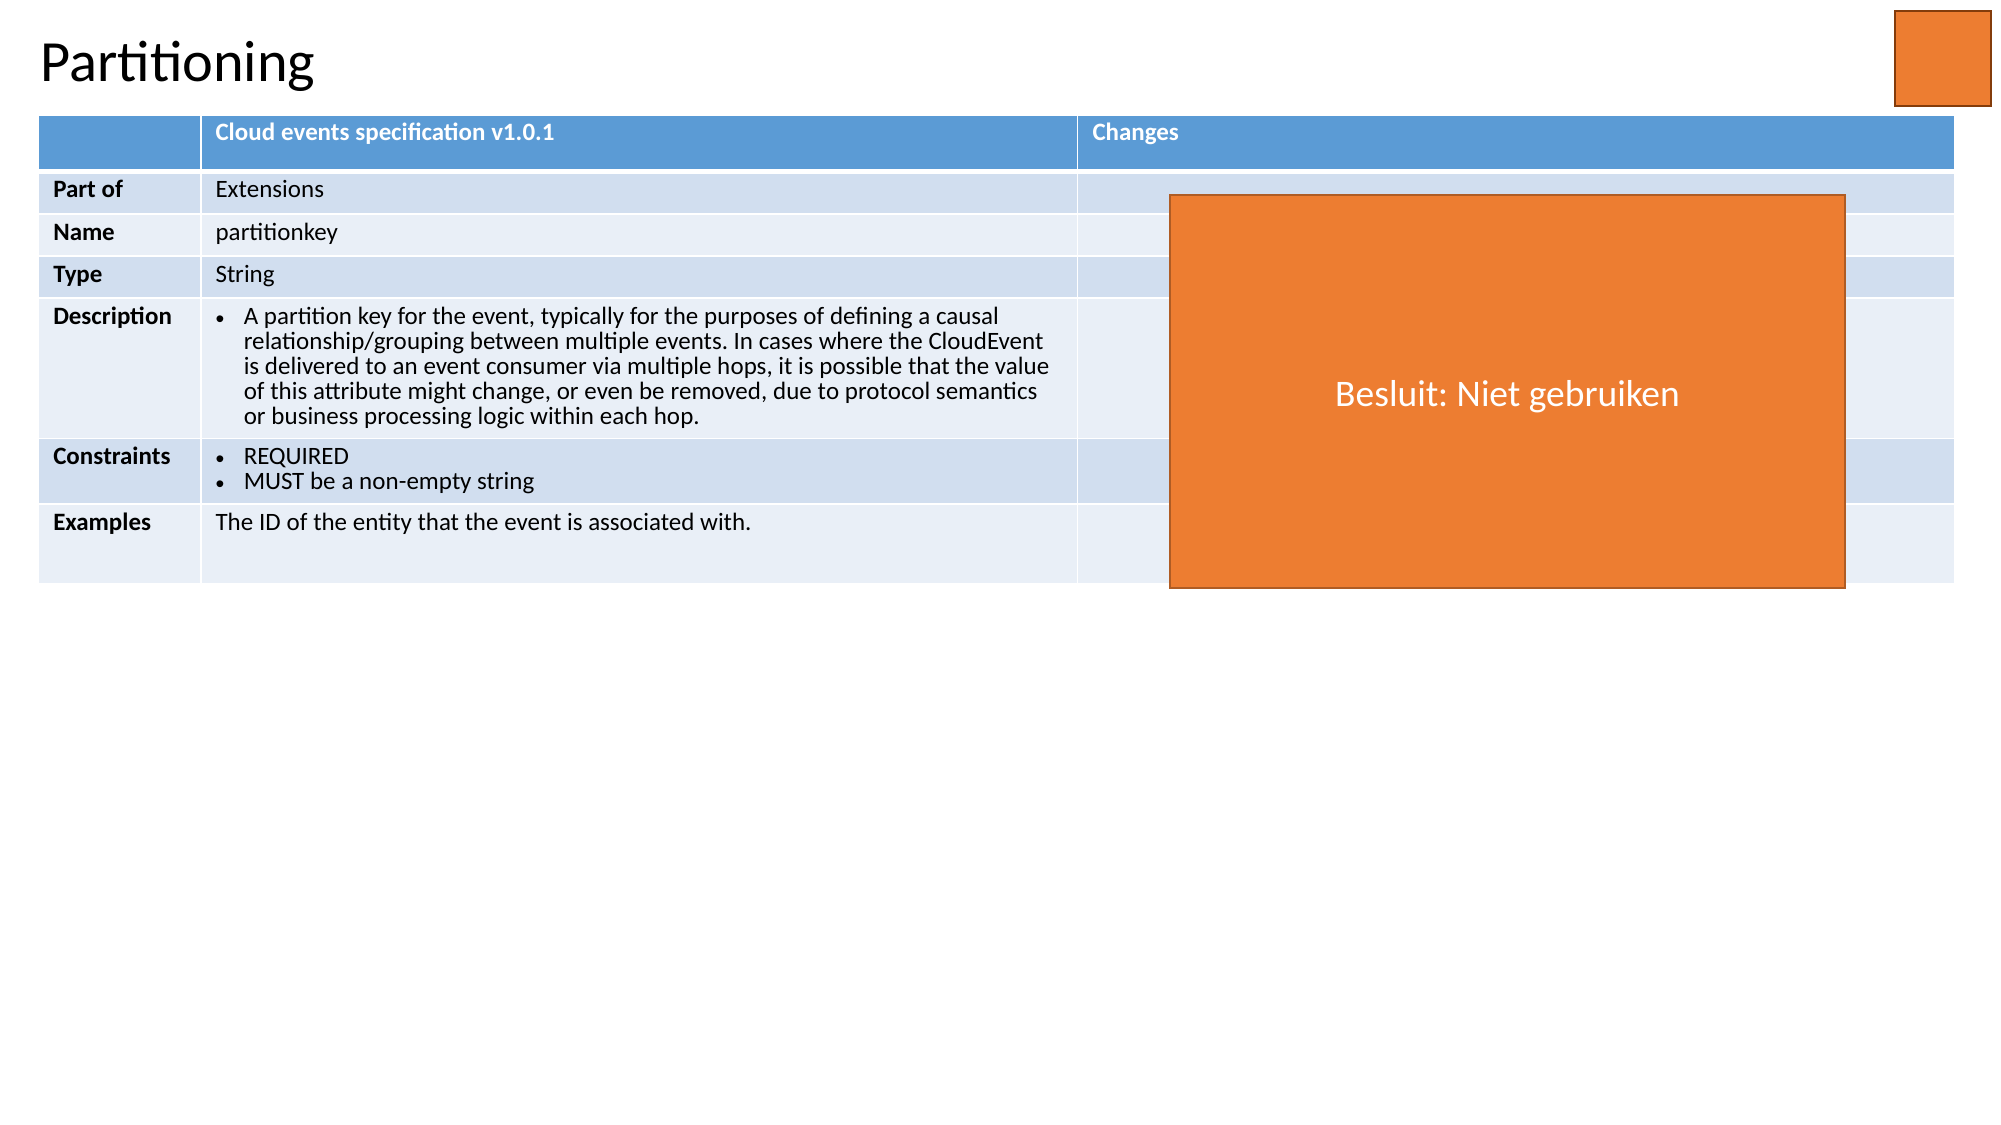

# Partitioning

|  | Cloud events specification v1.0.1 | Changes |
| --- | --- | --- |
| Part of | Extensions |  |
| Name | partitionkey |  |
| Type | String |  |
| Description | A partition key for the event, typically for the purposes of defining a causal relationship/grouping between multiple events. In cases where the CloudEvent is delivered to an event consumer via multiple hops, it is possible that the value of this attribute might change, or even be removed, due to protocol semantics or business processing logic within each hop. |  |
| Constraints | REQUIRED MUST be a non-empty string |  |
| Examples | The ID of the entity that the event is associated with. |  |
Besluit: Niet gebruiken